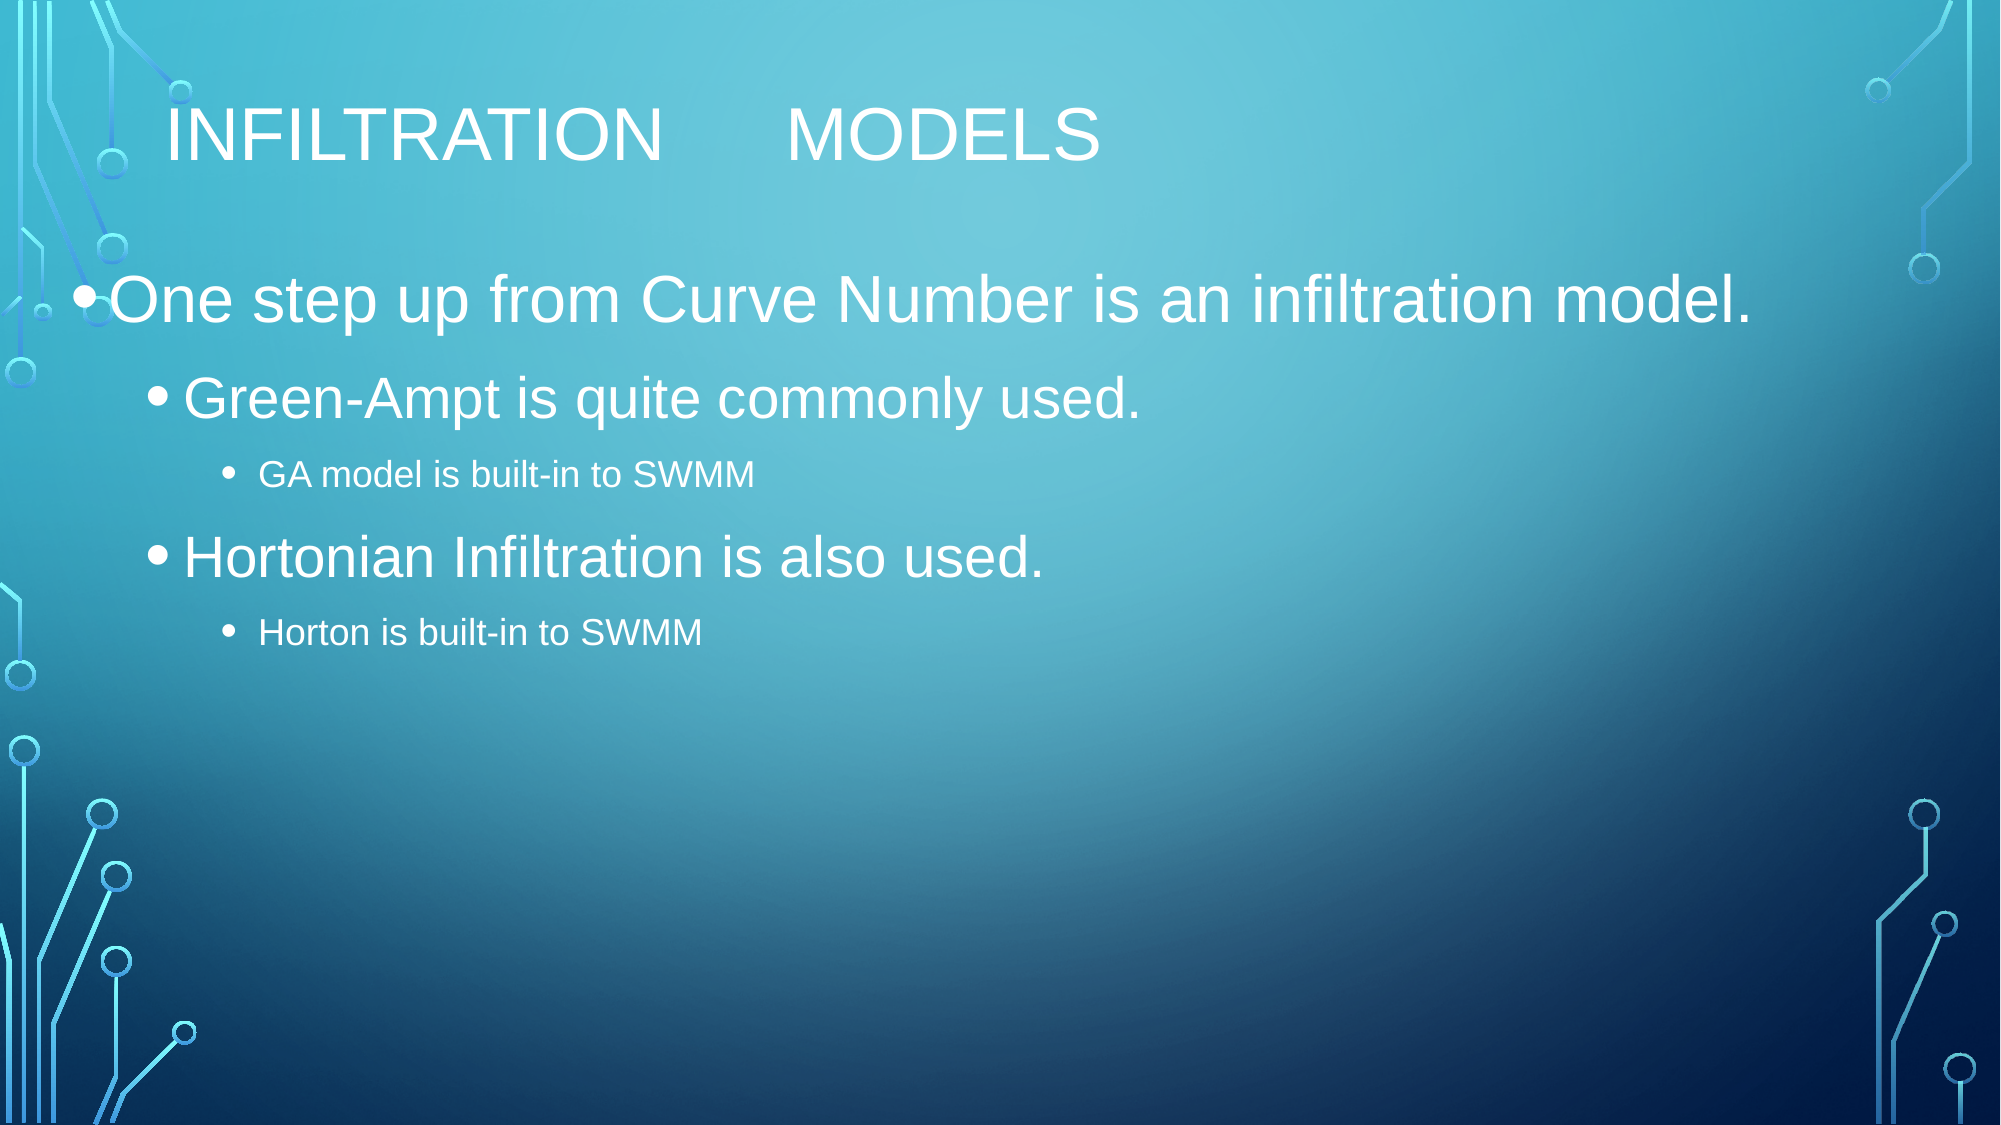

# Infiltration	 Models
One step up from Curve Number is an infiltration model.
Green-Ampt is quite commonly used.
GA model is built-in to SWMM
Hortonian Infiltration is also used.
Horton is built-in to SWMM